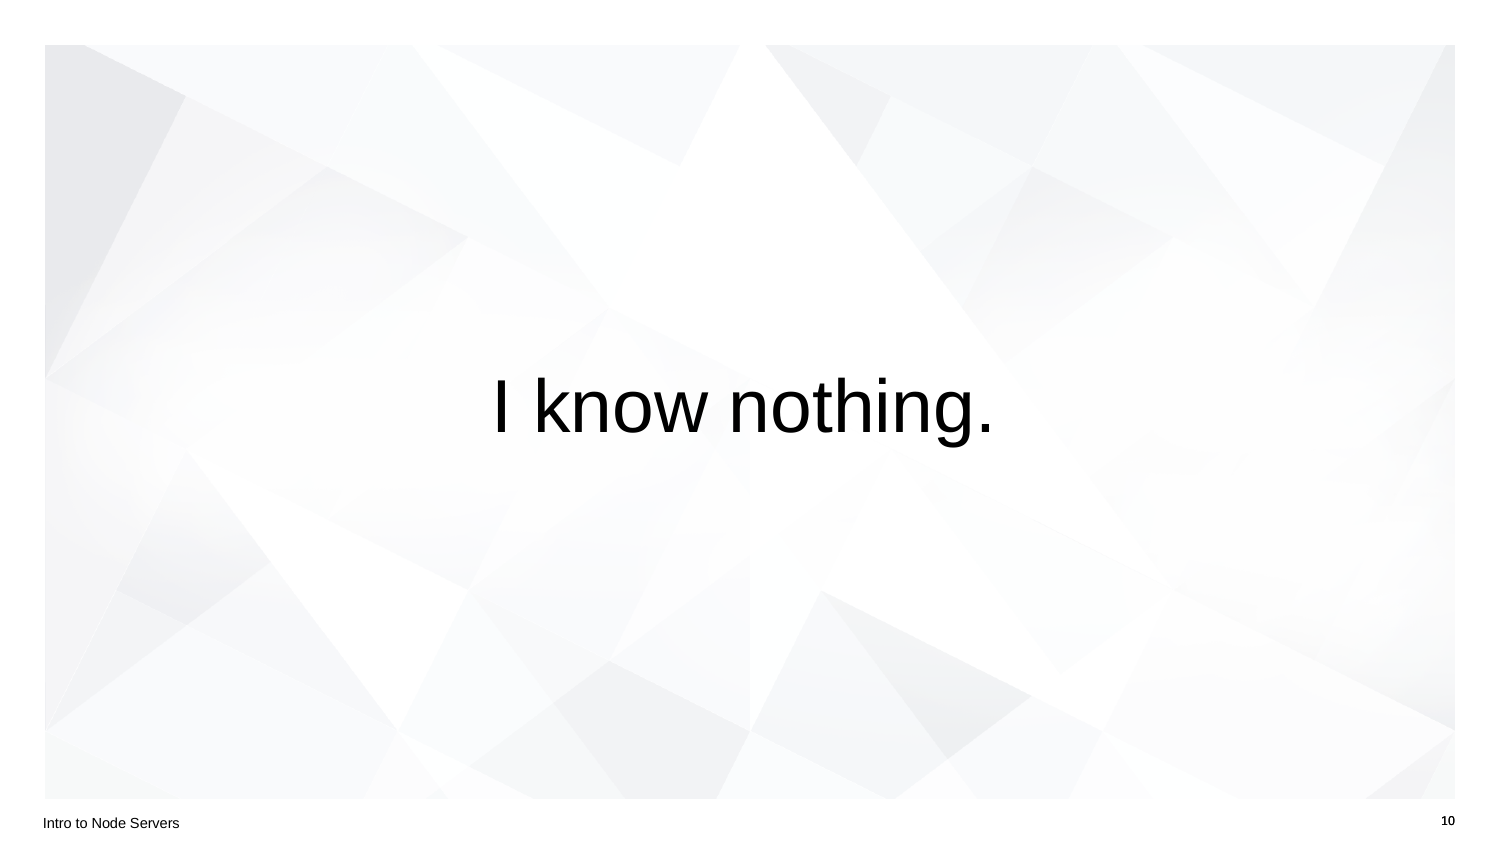

# I know nothing.
Intro to Node Servers